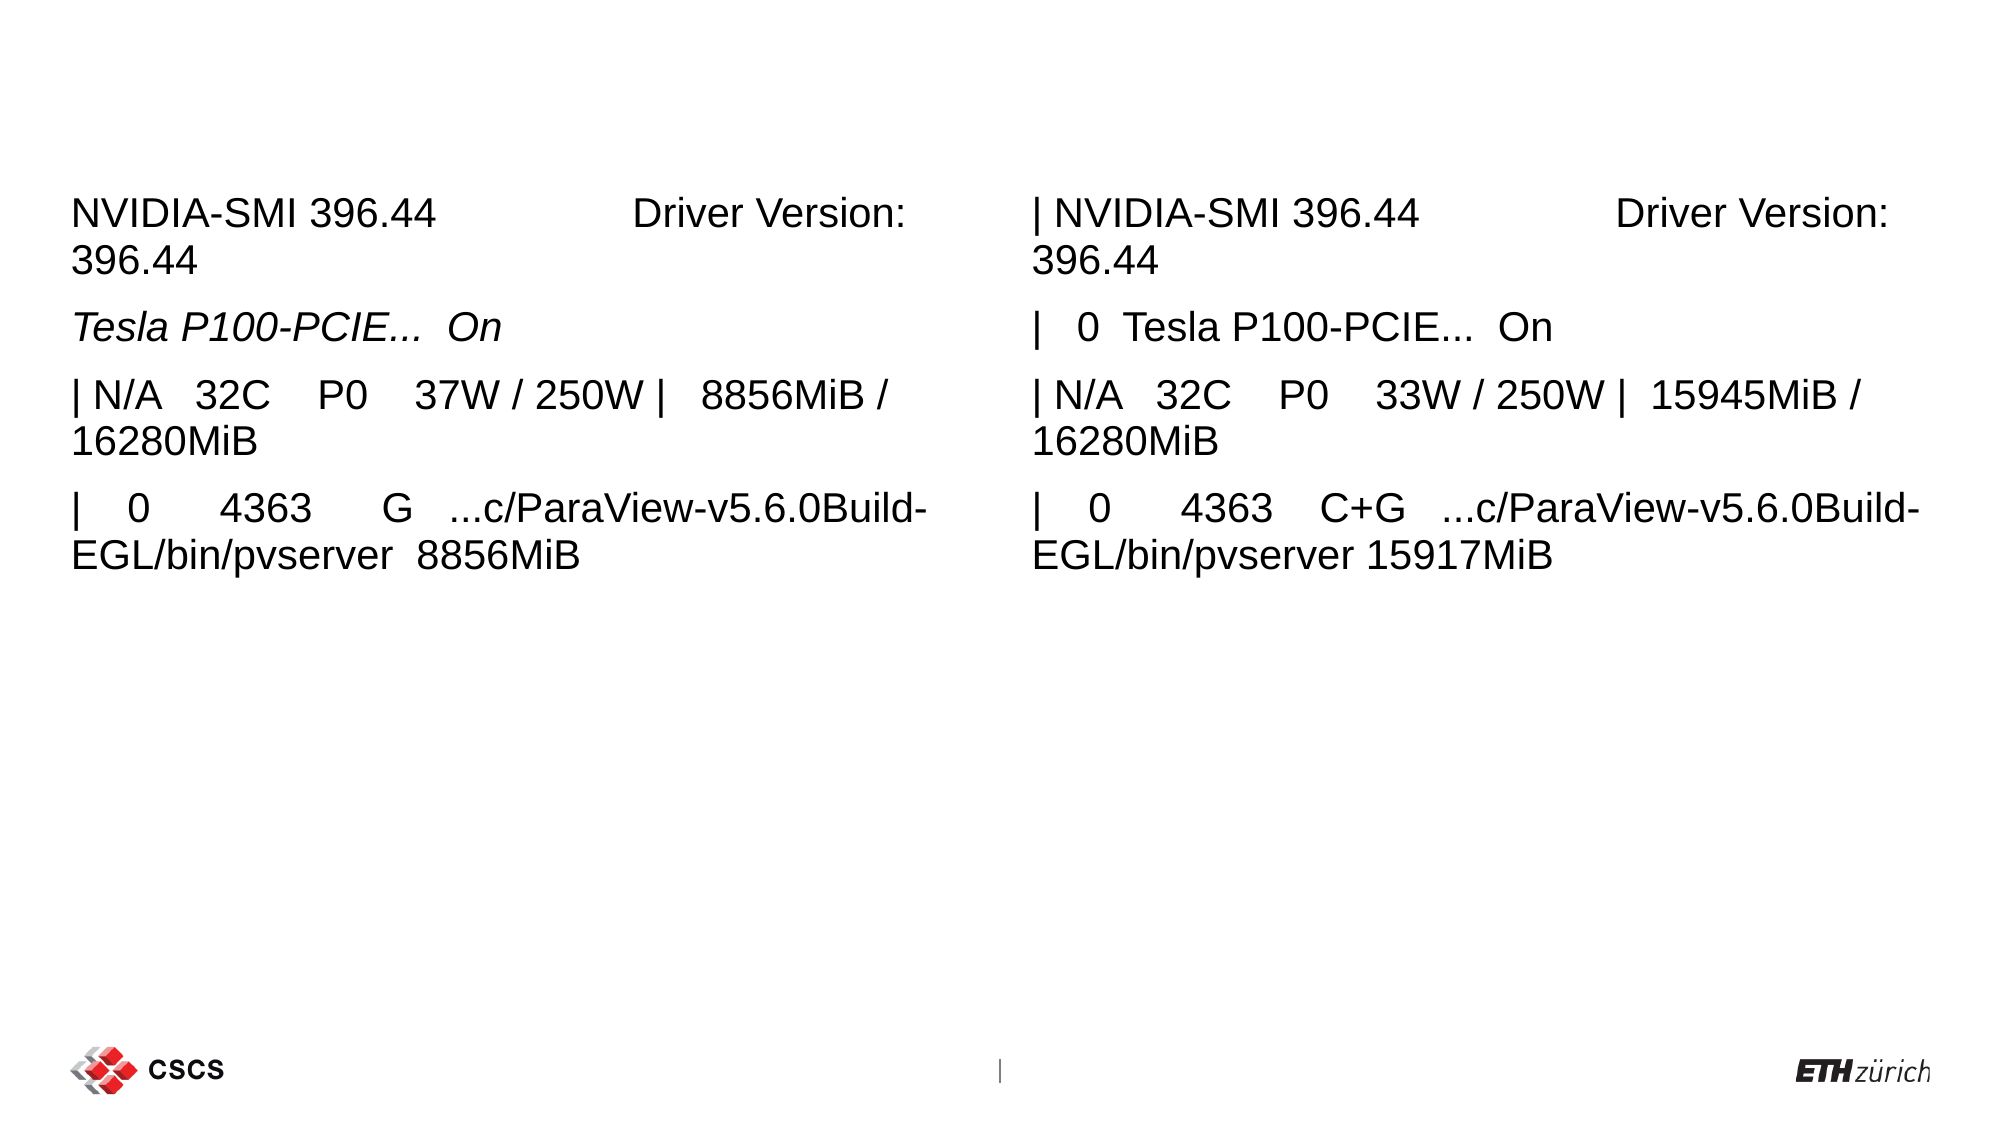

#
NVIDIA-SMI 396.44                 Driver Version: 396.44
Tesla P100-PCIE...  On
| N/A   32C    P0    37W / 250W |   8856MiB / 16280MiB
|    0      4363      G   ...c/ParaView-v5.6.0Build-EGL/bin/pvserver  8856MiB
| NVIDIA-SMI 396.44                 Driver Version: 396.44
|   0  Tesla P100-PCIE...  On
| N/A   32C    P0    33W / 250W |  15945MiB / 16280MiB
|    0      4363    C+G   ...c/ParaView-v5.6.0Build-EGL/bin/pvserver 15917MiB